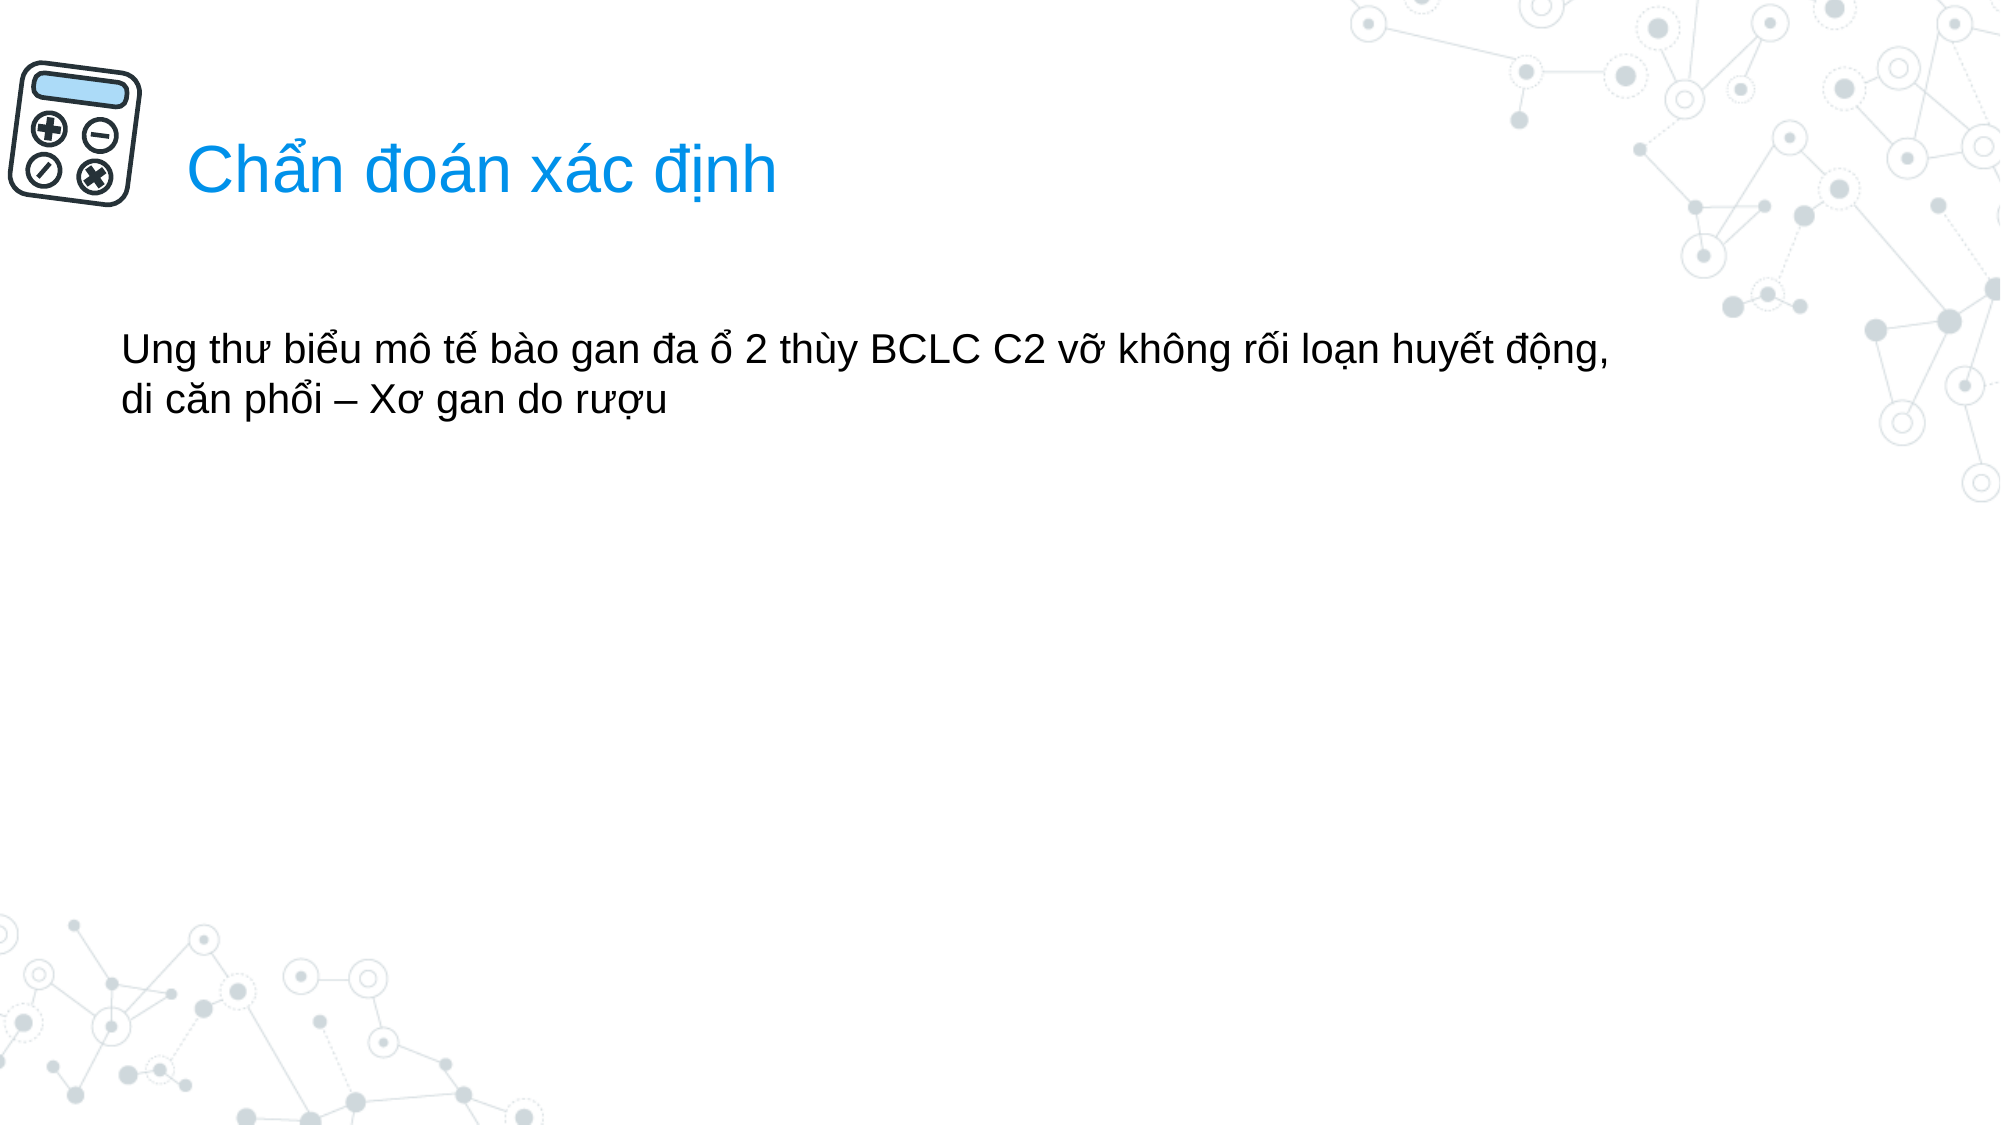

# Chẩn đoán xác định
Ung thư biểu mô tế bào gan đa ổ 2 thùy BCLC C2 vỡ không rối loạn huyết động, di căn phổi – Xơ gan do rượu